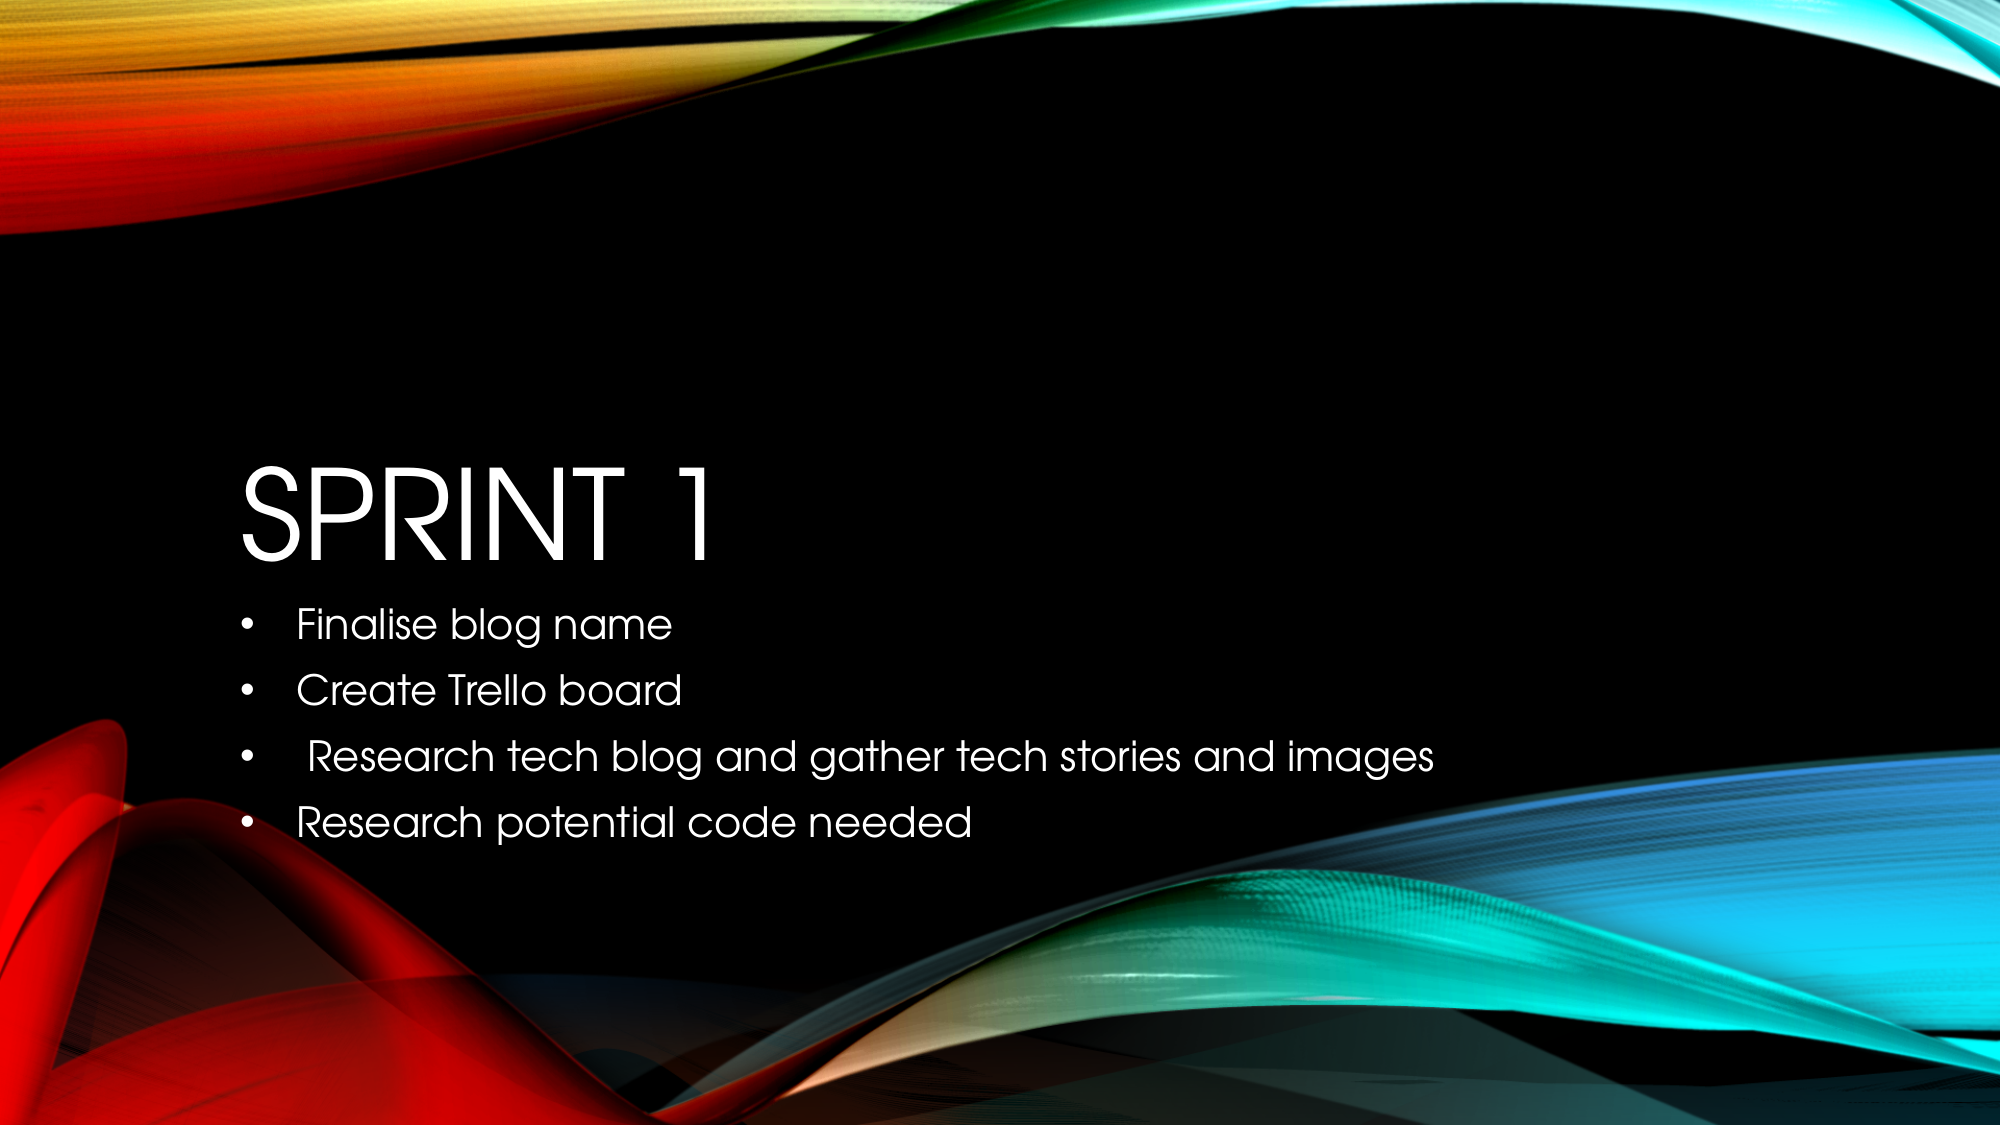

# Sprint 1
Finalise blog name
Create Trello board
 Research tech blog and gather tech stories and images
Research potential code needed